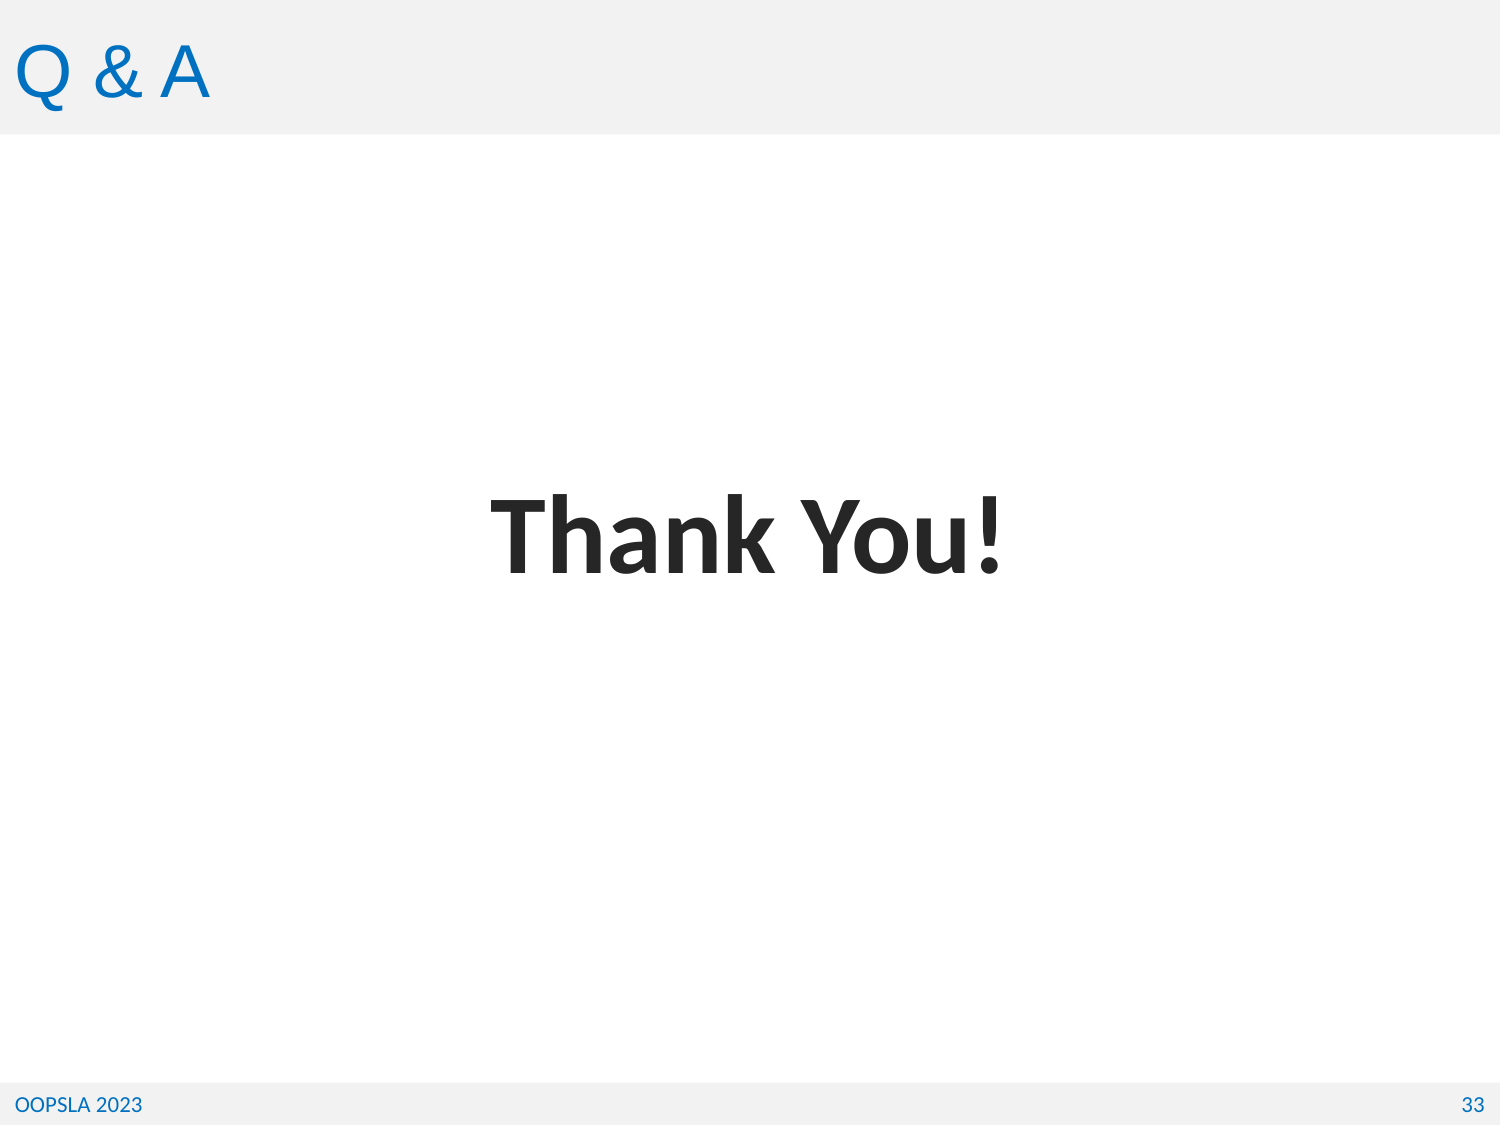

Q & A
Thank You!

OOPSLA 2023
33